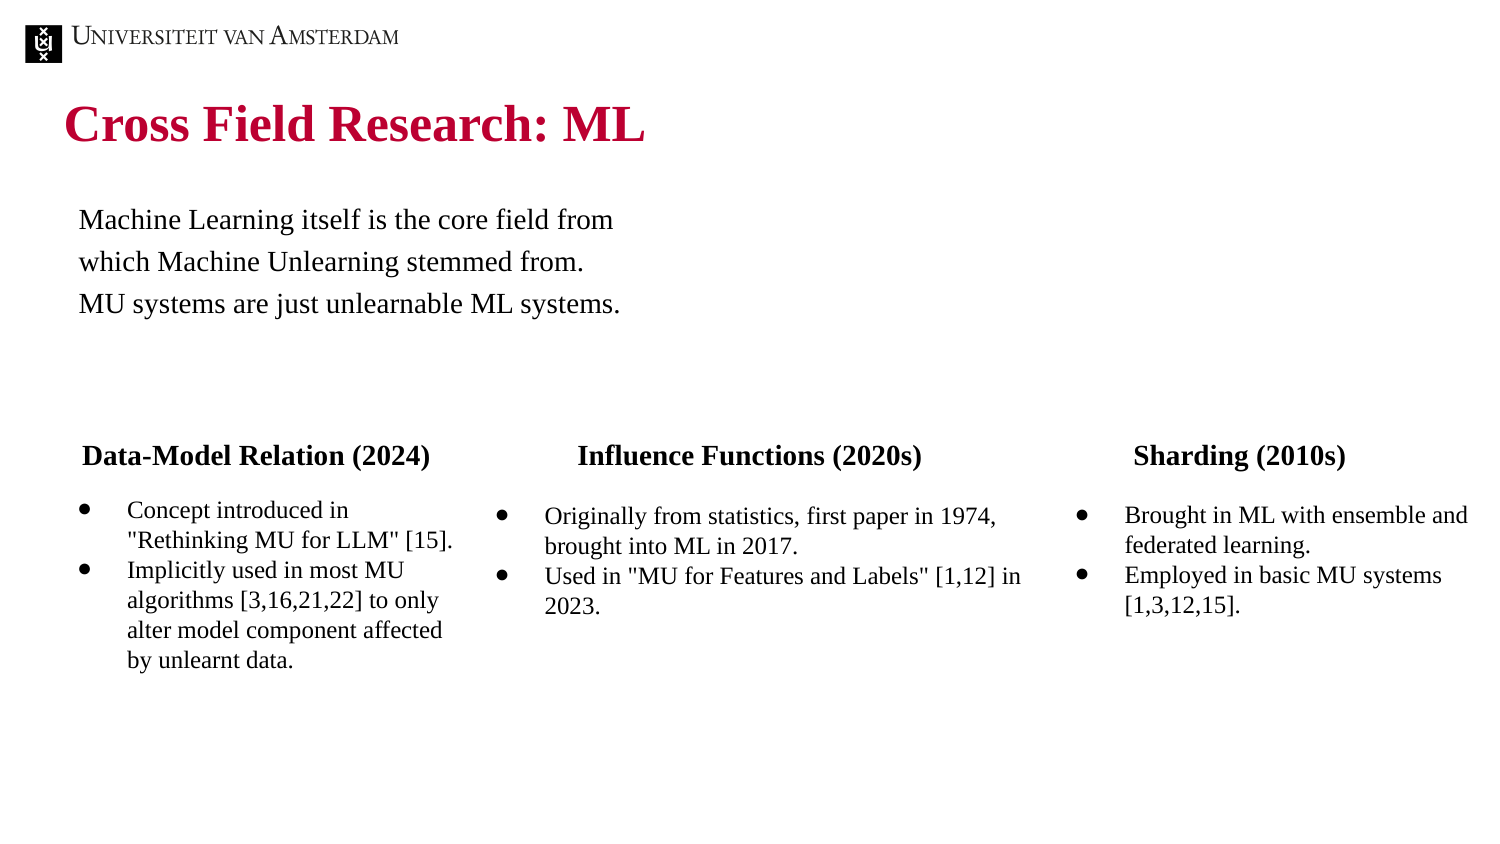

# Cross Field Research: ML
Machine Learning itself is the core field from which Machine Unlearning stemmed from.
MU systems are just unlearnable ML systems.
Data-Model Relation (2024)
Sharding (2010s)
Influence Functions (2020s)
Concept introduced in "Rethinking MU for LLM" [15].
Implicitly used in most MU algorithms [3,16,21,22] to only alter model component affected by unlearnt data.

Brought in ML with ensemble and federated learning.
Employed in basic MU systems [1,3,12,15].

Originally from statistics, first paper in 1974, brought into ML in 2017.
Used in "MU for Features and Labels" [1,12] in 2023.